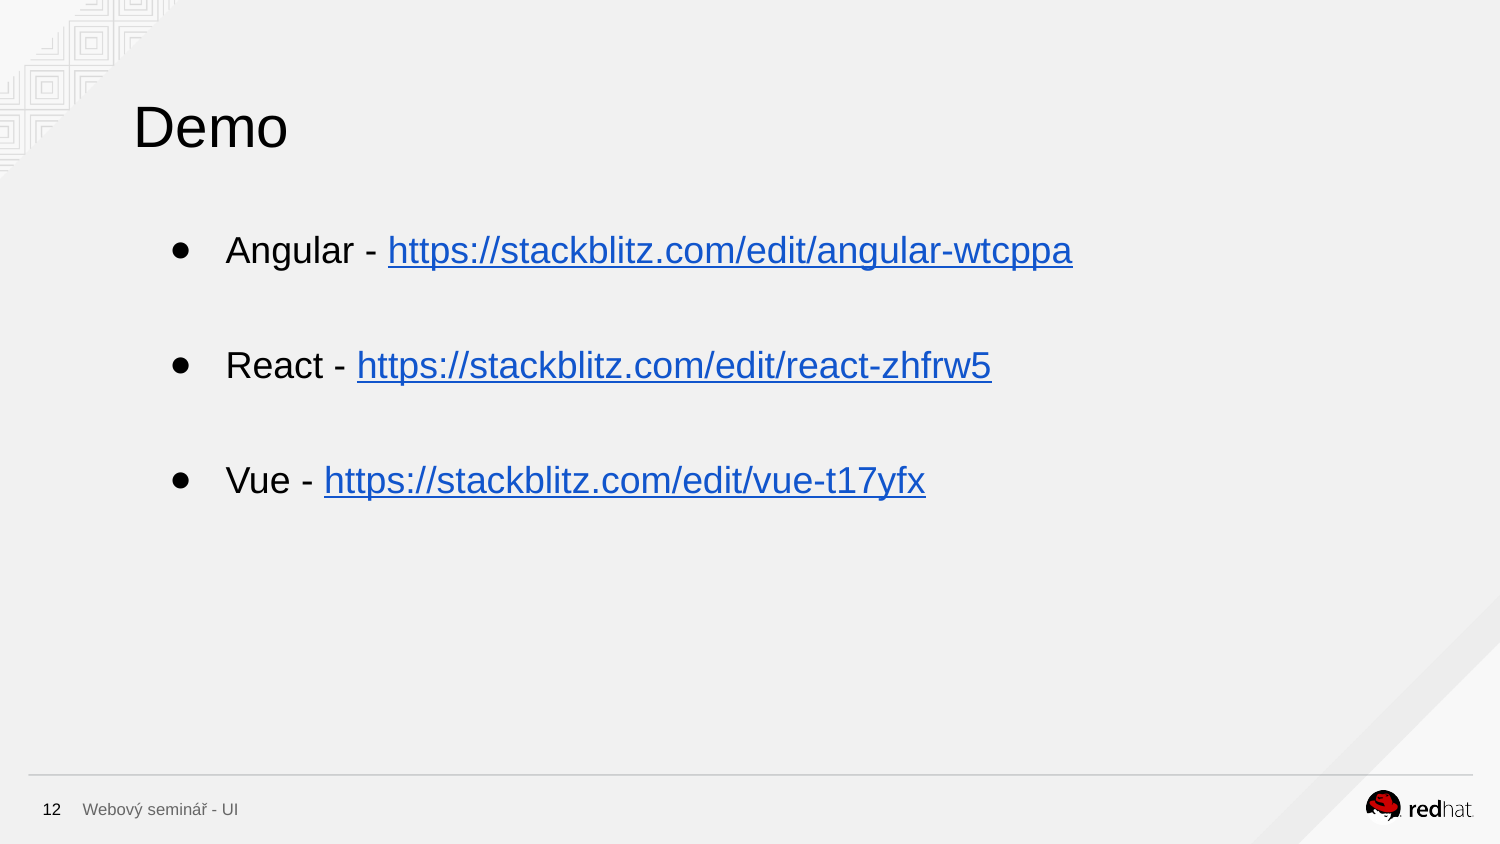

# Demo

Angular - https://stackblitz.com/edit/angular-wtcppa

React - https://stackblitz.com/edit/react-zhfrw5

Vue - https://stackblitz.com/edit/vue-t17yfx
12